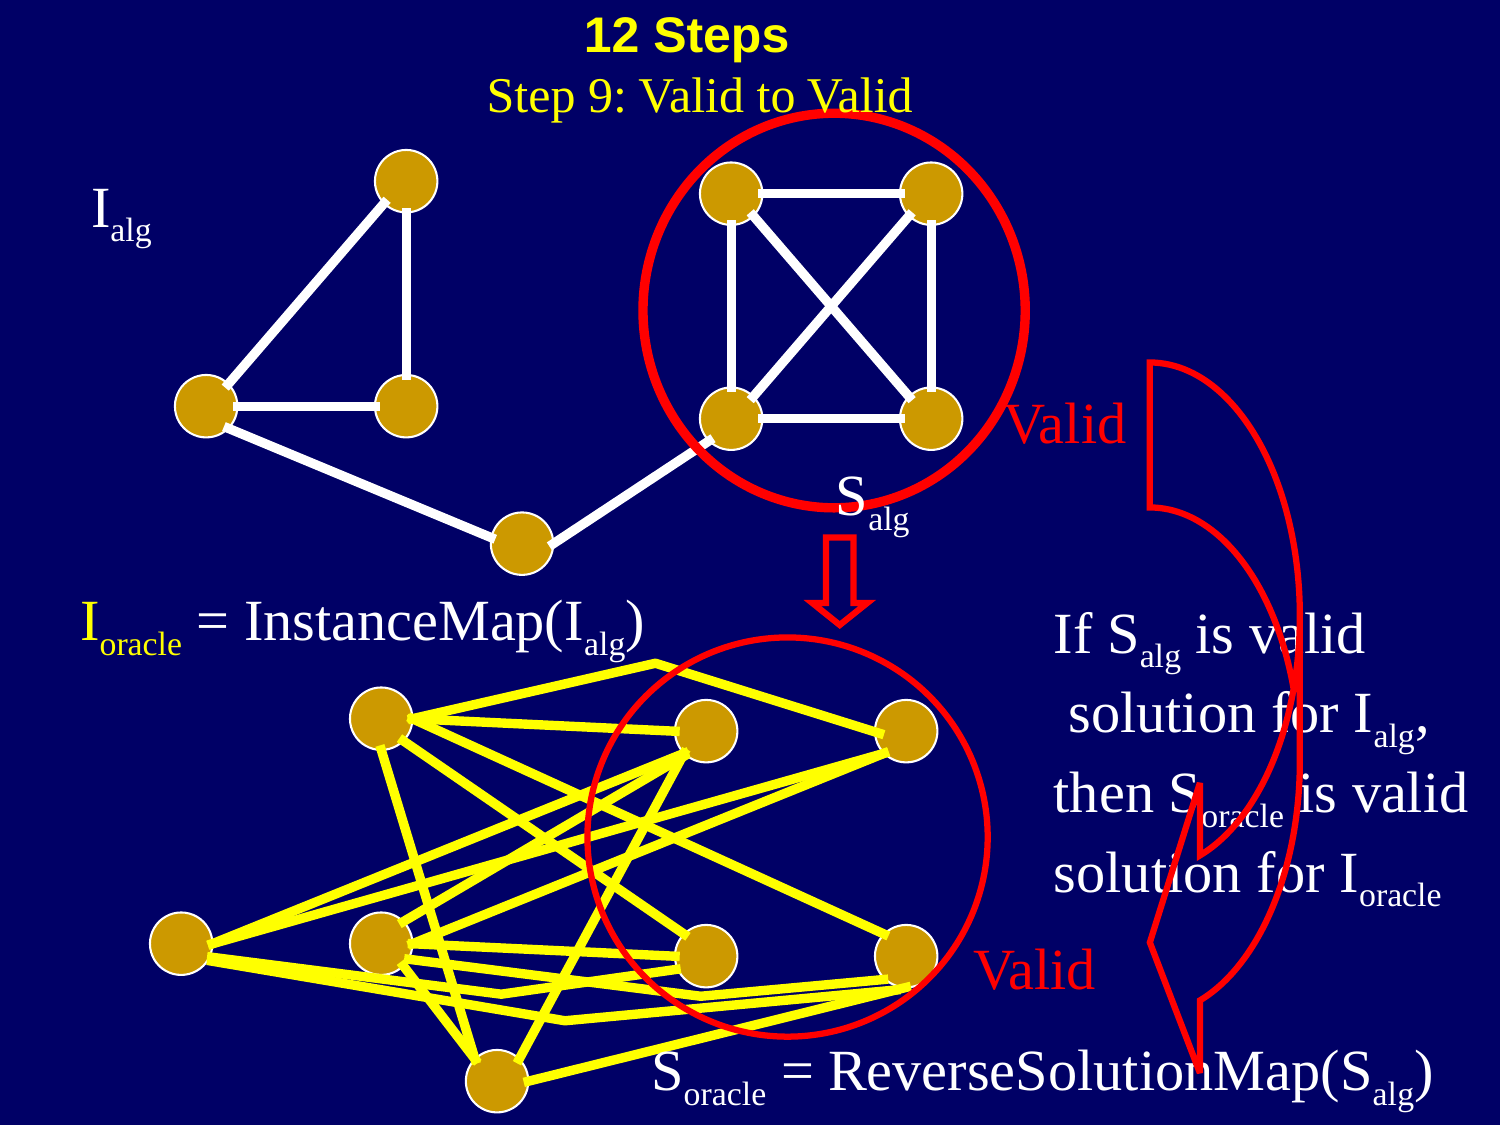

12 Steps
Step 9: Valid to Valid

Salg

Ialg

Valid
Valid

Ioracle = InstanceMap(Ialg)
If Salg is valid
 solution for Ialg,
then Soracle is valid
solution for Ioracle

Soracle = ReverseSolutionMap(Salg)